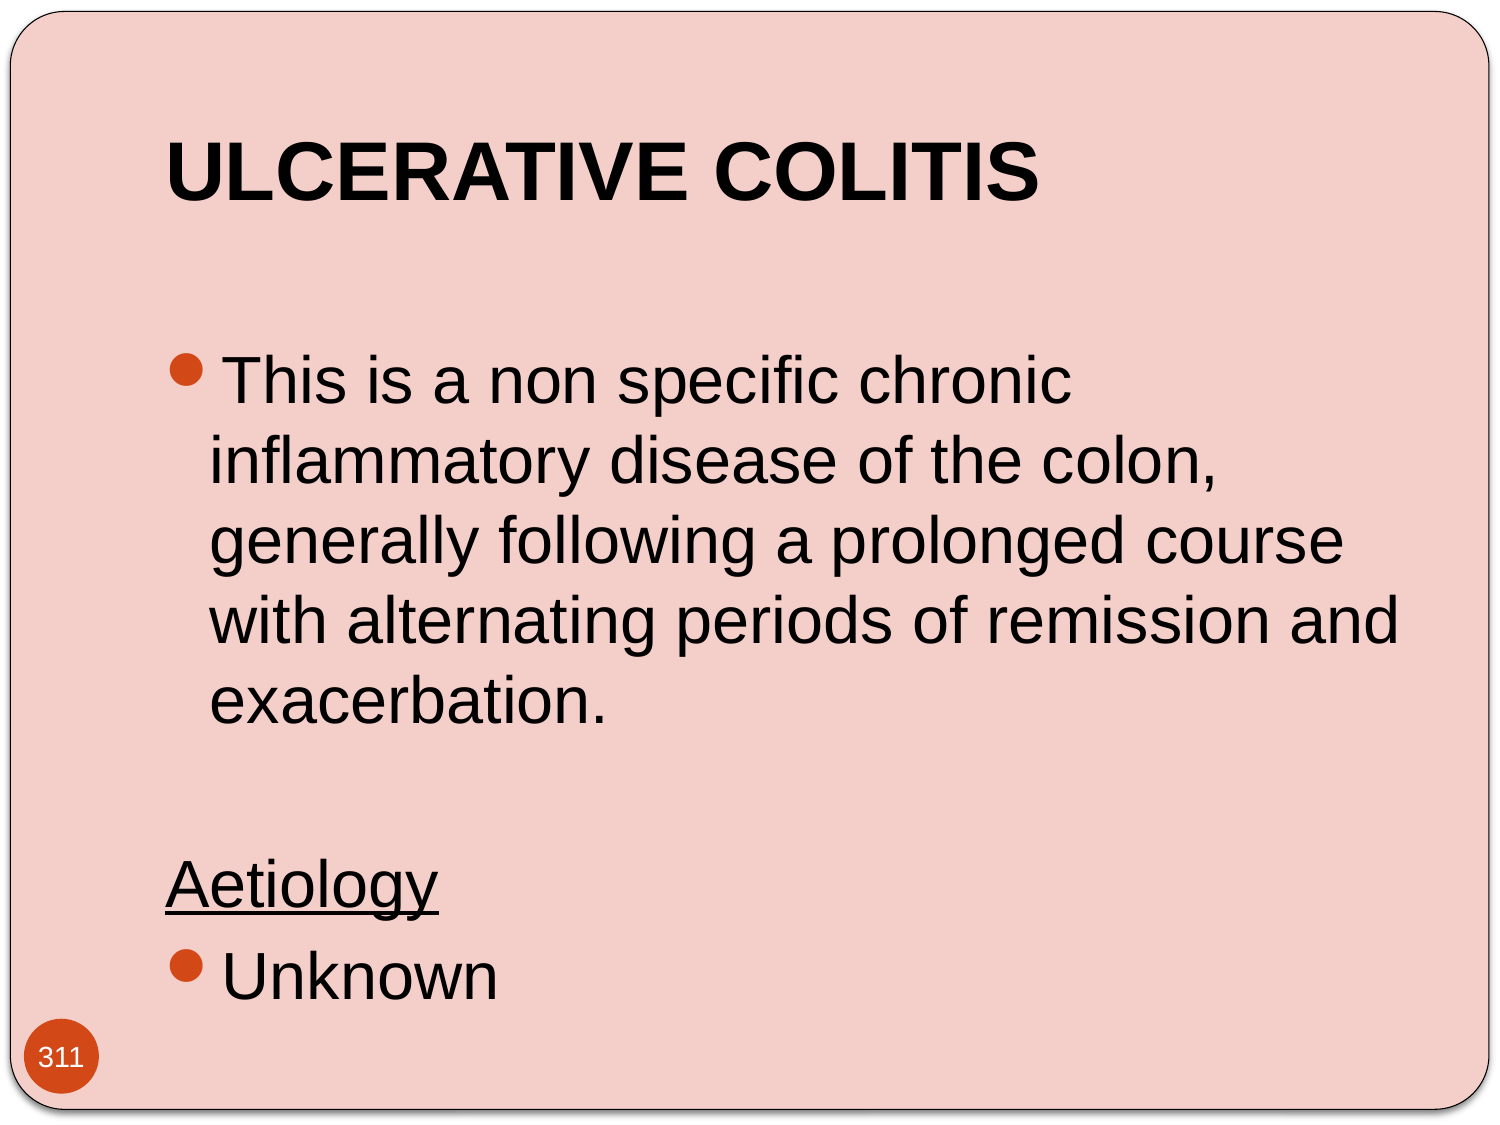

# ULCERATIVE COLITIS

This is a non specific chronic inflammatory disease of the colon, generally following a prolonged course with alternating periods of remission and exacerbation.

Aetiology
Unknown
311